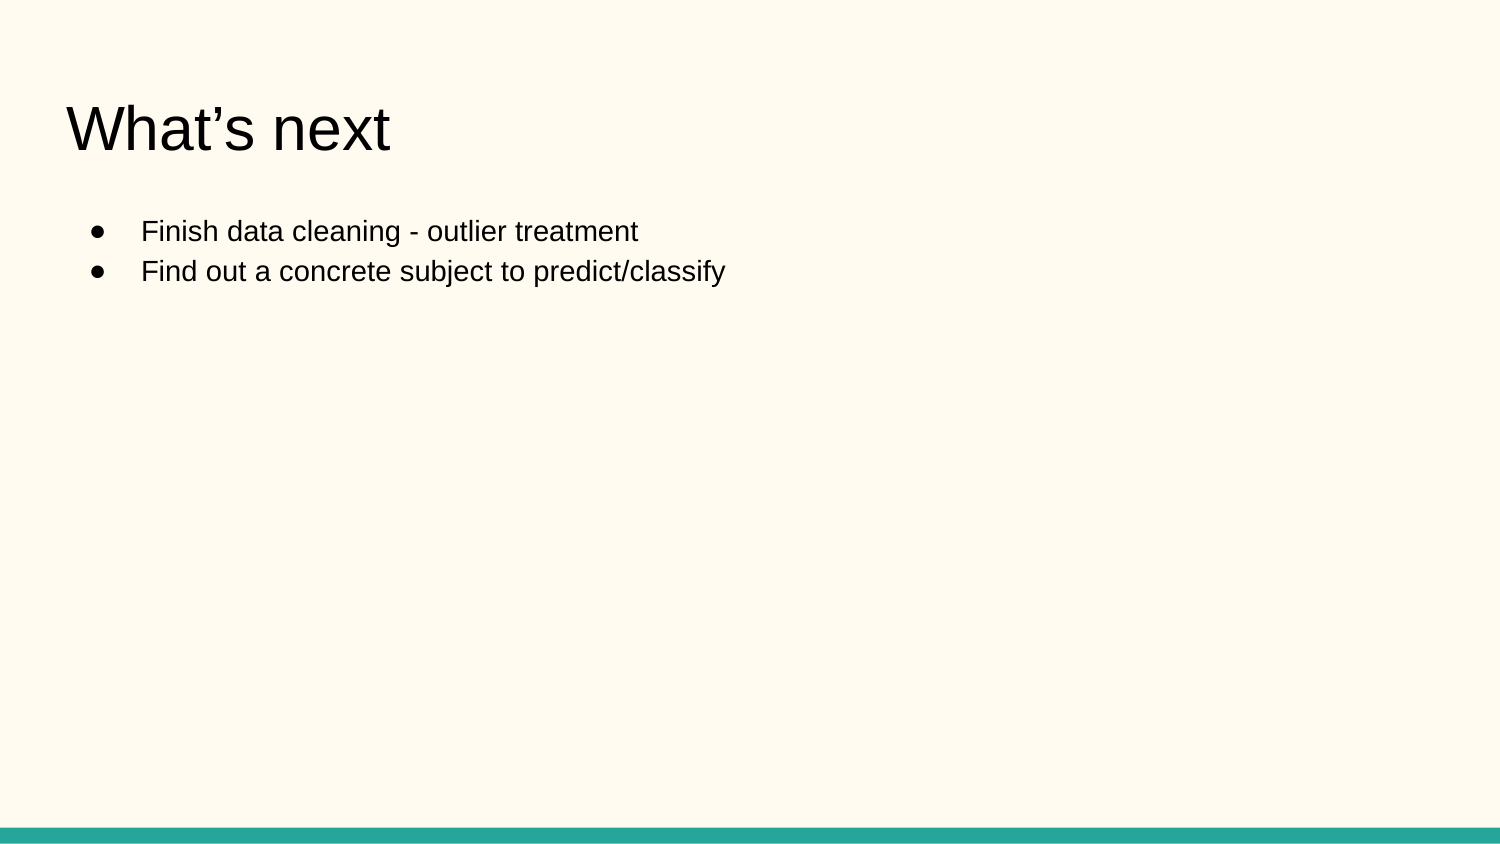

# What’s next
Finish data cleaning - outlier treatment
Find out a concrete subject to predict/classify